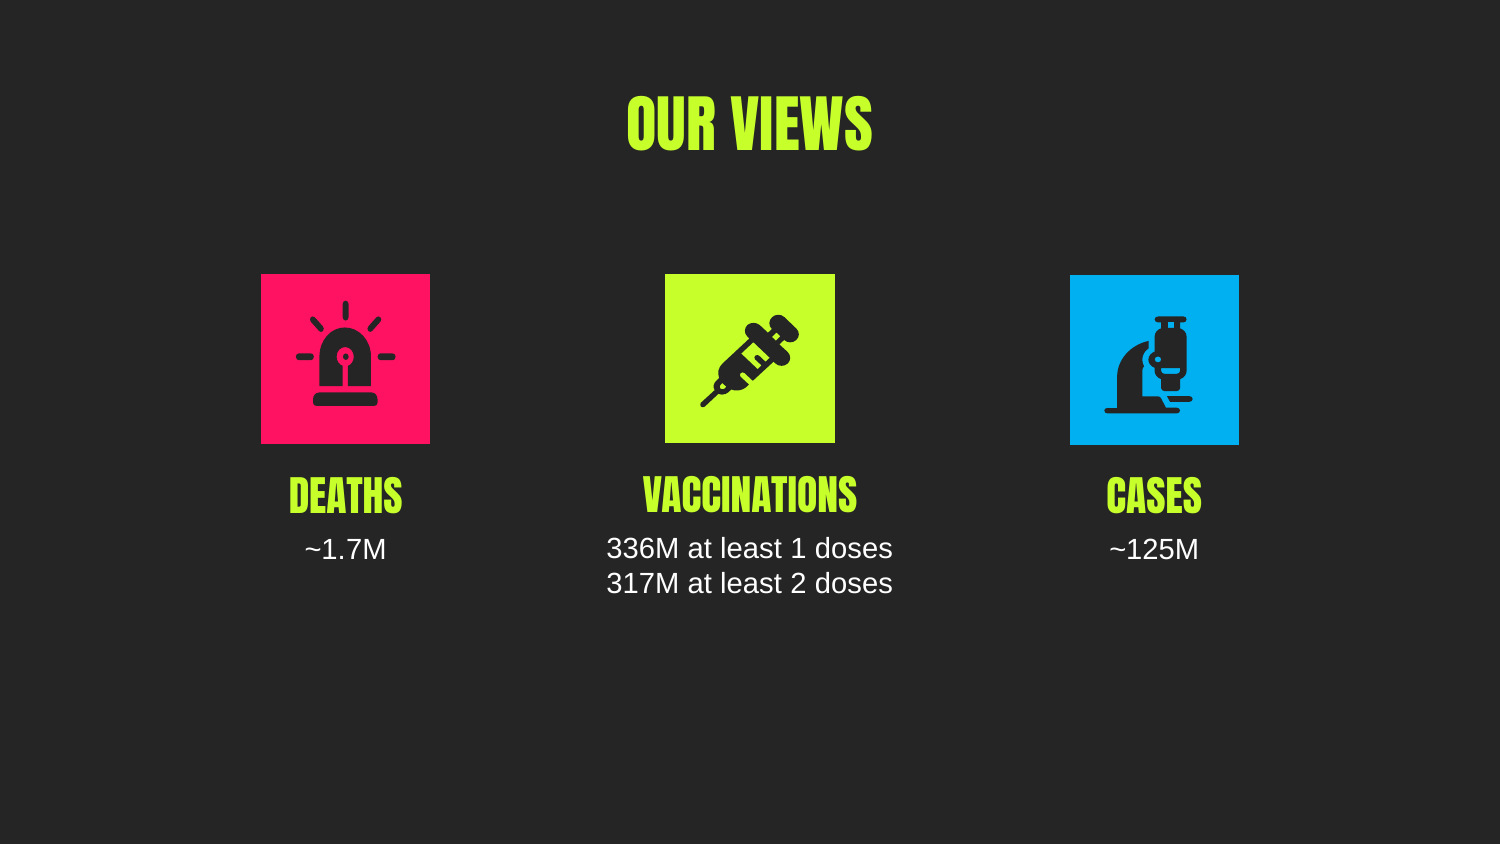

OUR VIEWS

VACCINATIONS
# DEATHS
CASES
336M at least 1 doses
317M at least 2 doses
~1.7M
~125M